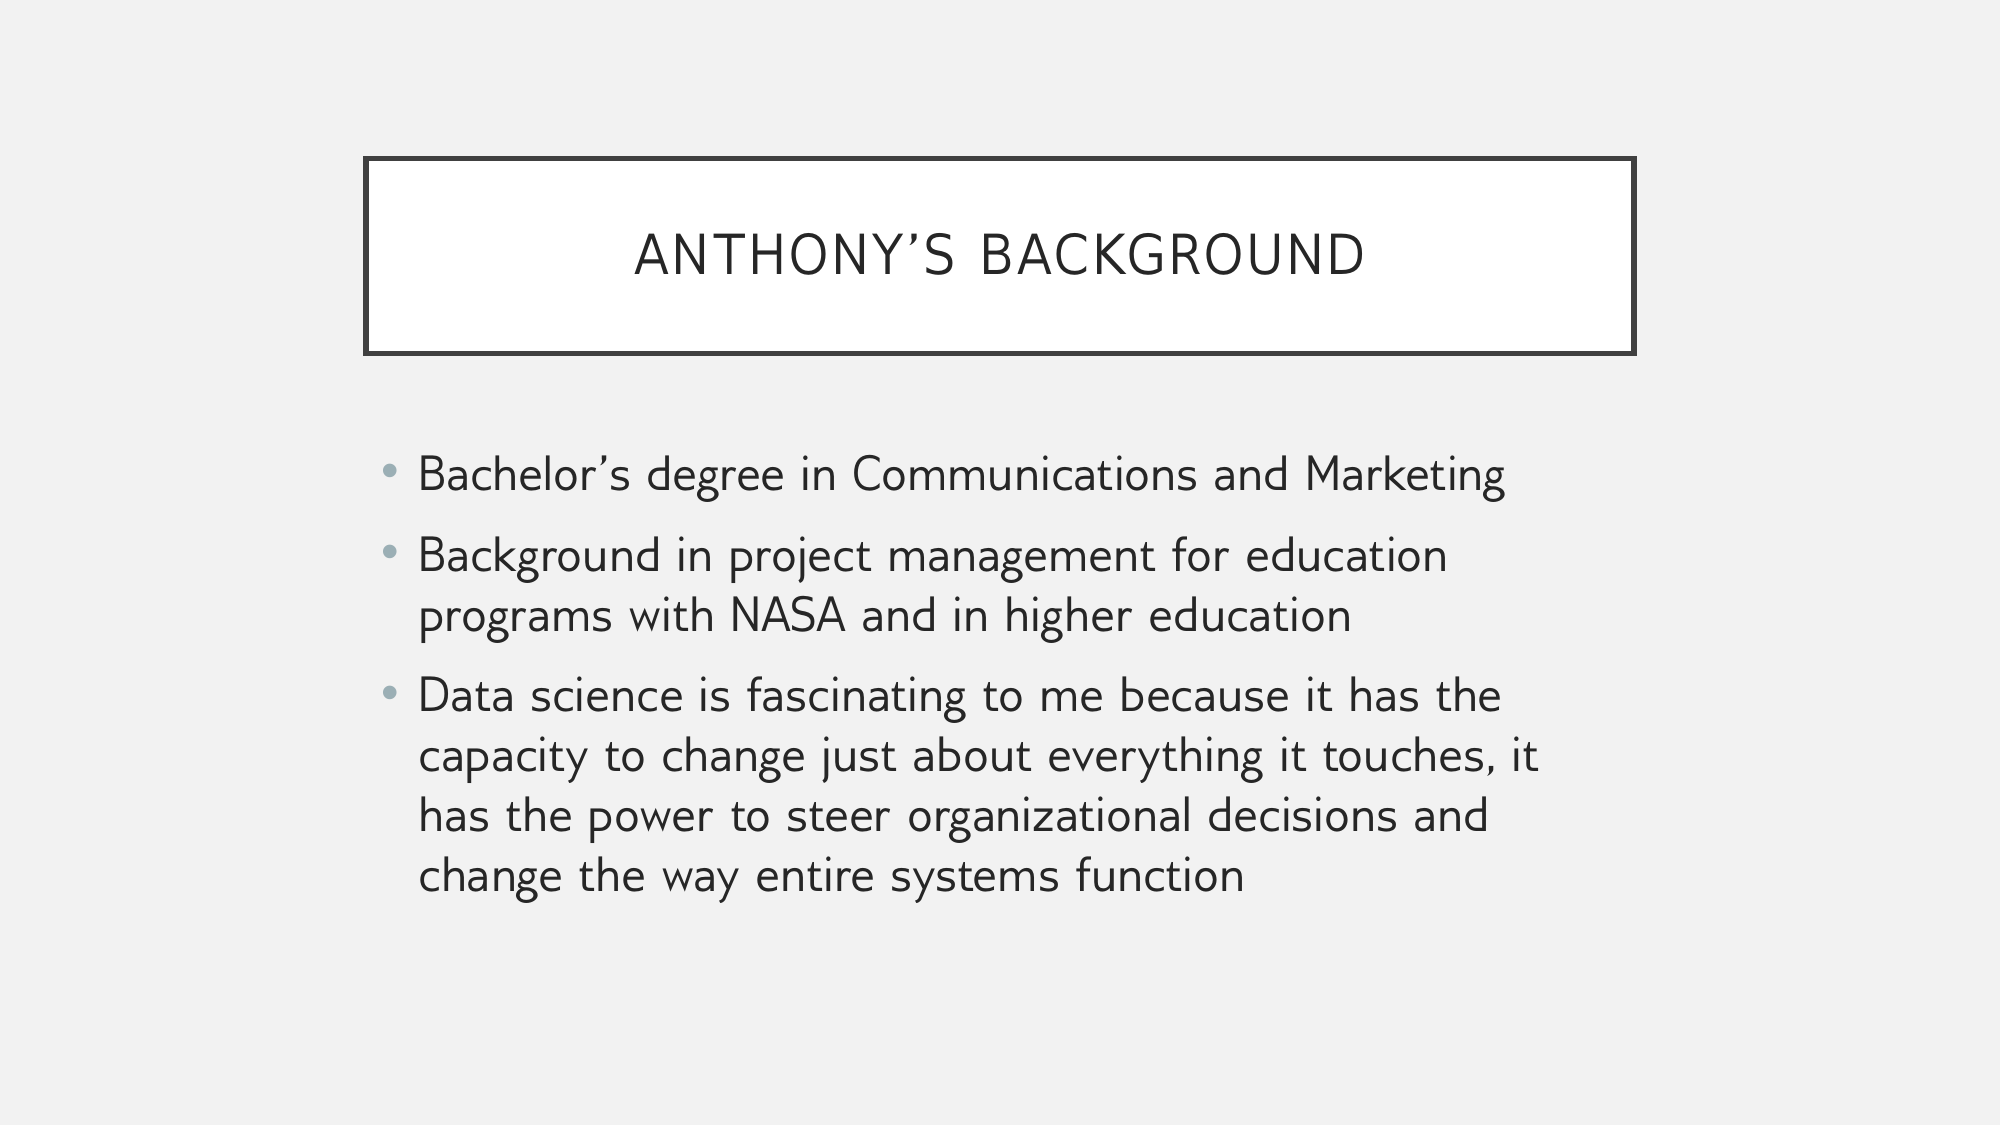

# Anthony’s Background
Bachelor’s degree in Communications and Marketing
Background in project management for education programs with NASA and in higher education
Data science is fascinating to me because it has the capacity to change just about everything it touches, it has the power to steer organizational decisions and change the way entire systems function